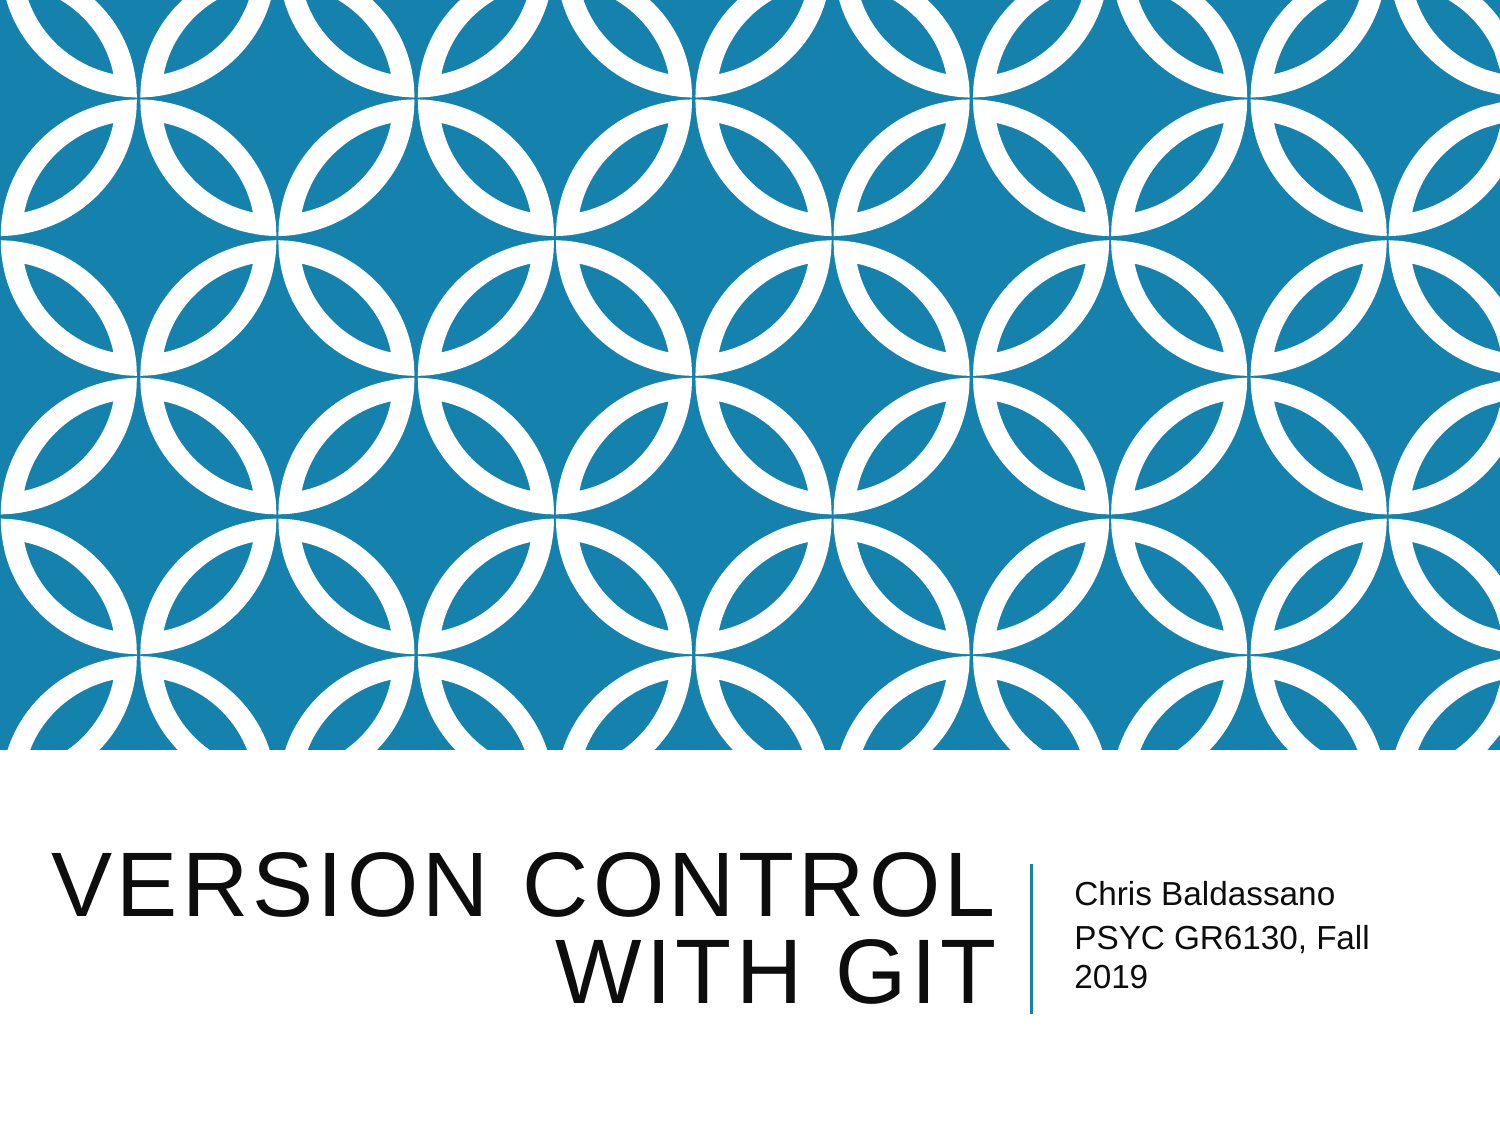

# Version Control with GIT
Chris Baldassano
PSYC GR6130, Fall 2019